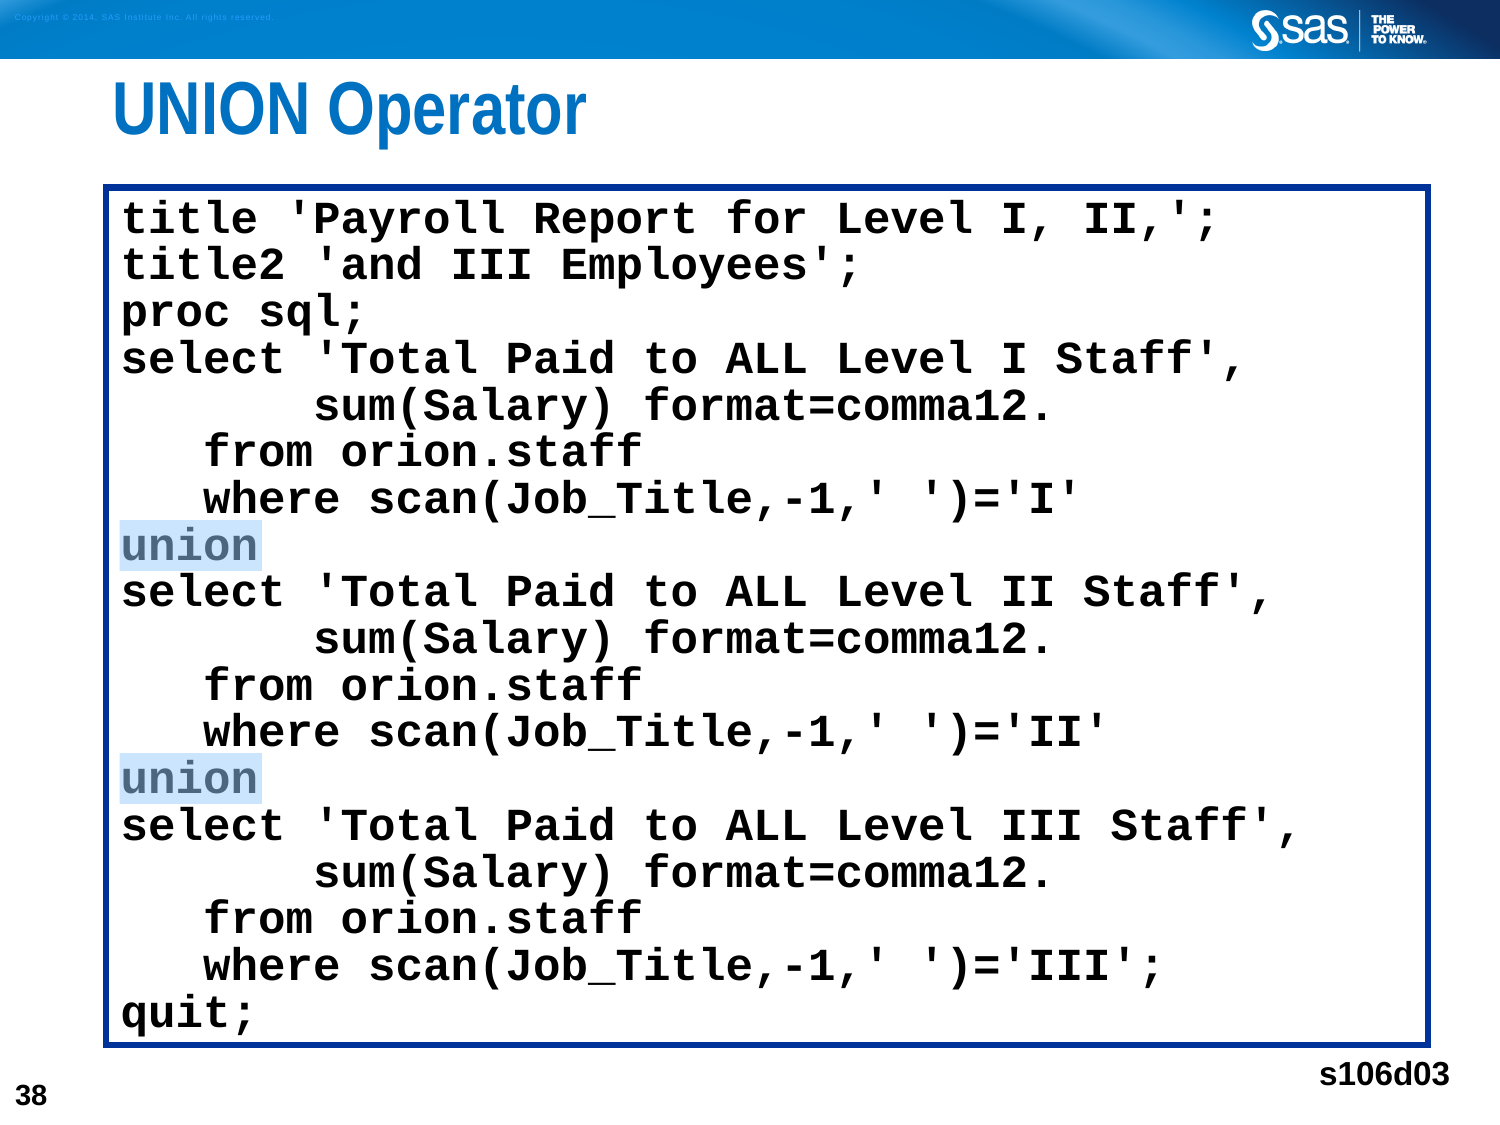

# UNION Operator
title 'Payroll Report for Level I, II,';
title2 'and III Employees';
proc sql;
select 'Total Paid to ALL Level I Staff',
       sum(Salary) format=comma12.
   from orion.staff
   where scan(Job_Title,-1,' ')='I'
union
select 'Total Paid to ALL Level II Staff',
       sum(Salary) format=comma12.
   from orion.staff
   where scan(Job_Title,-1,' ')='II'
union
select 'Total Paid to ALL Level III Staff',
       sum(Salary) format=comma12.
   from orion.staff
   where scan(Job_Title,-1,' ')='III';
quit;

s106d03